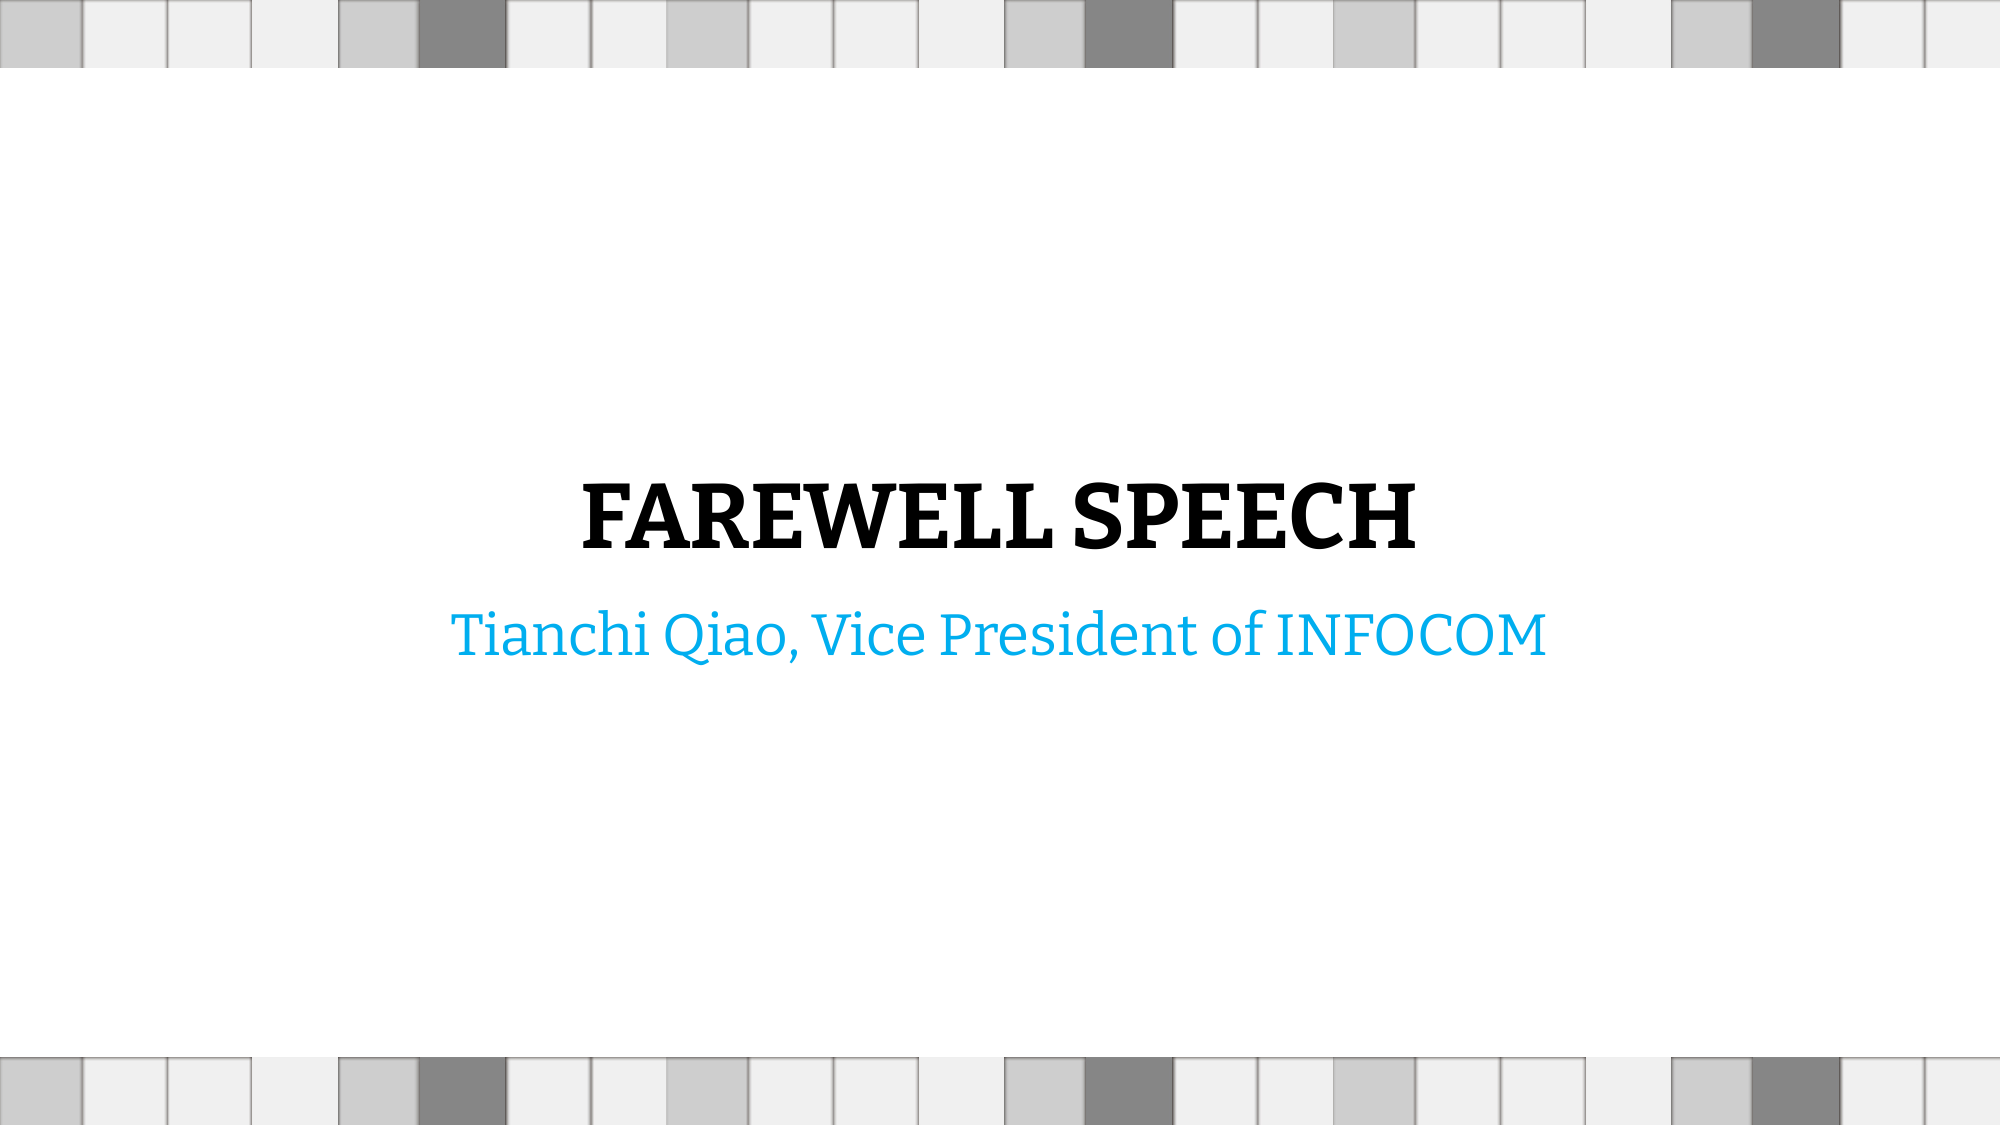

FAREWELL SPEECH
Tianchi Qiao, Vice President of INFOCOM